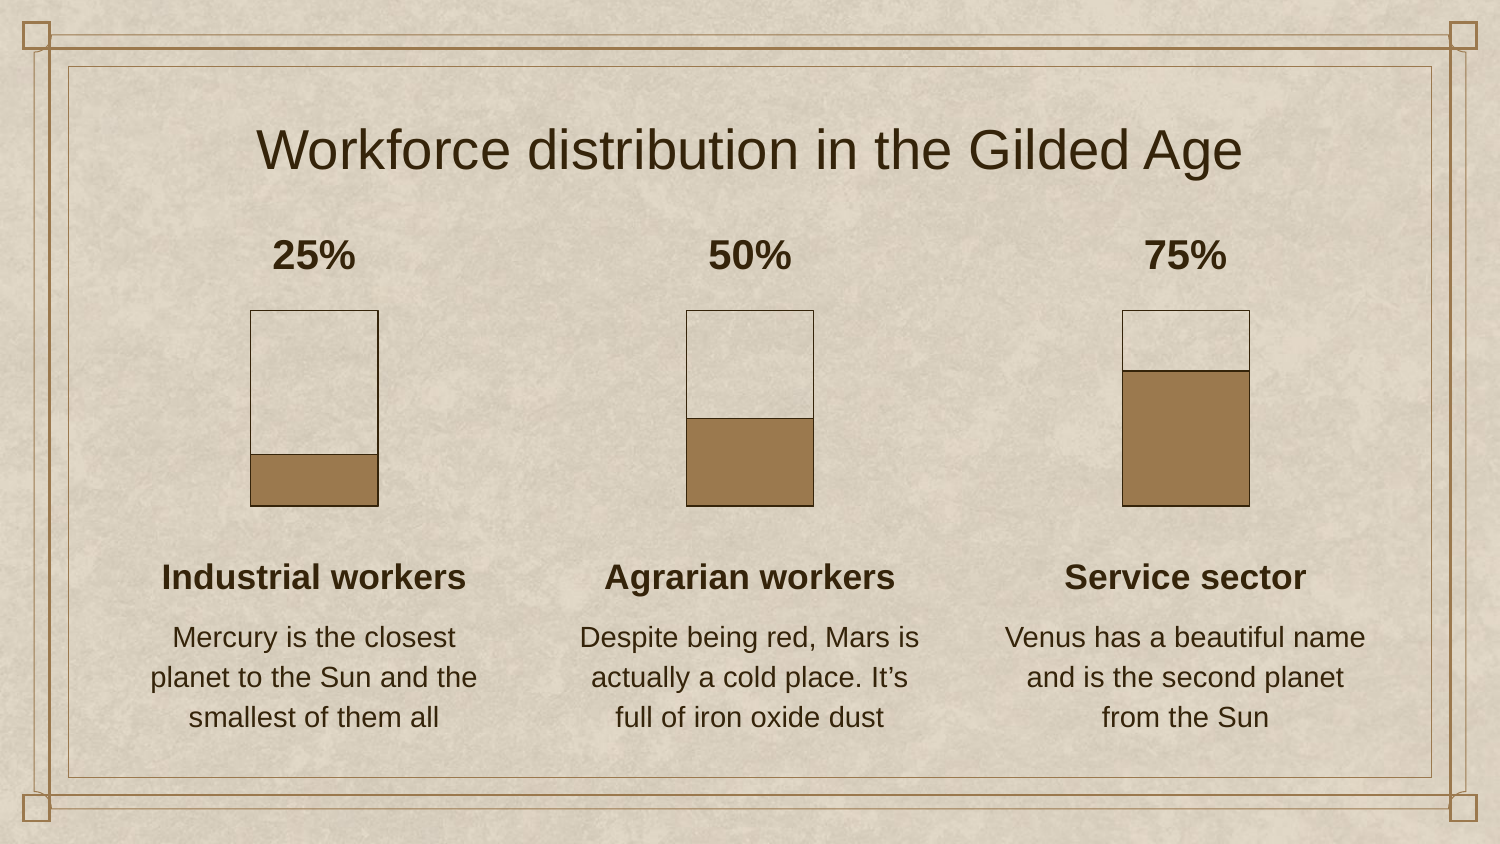

Workforce distribution in the Gilded Age
# 25%
50%
75%

Industrial workers
Agrarian workers
Service sector
Mercury is the closest planet to the Sun and the smallest of them all
Despite being red, Mars is actually a cold place. It’s full of iron oxide dust
Venus has a beautiful name and is the second planet from the Sun